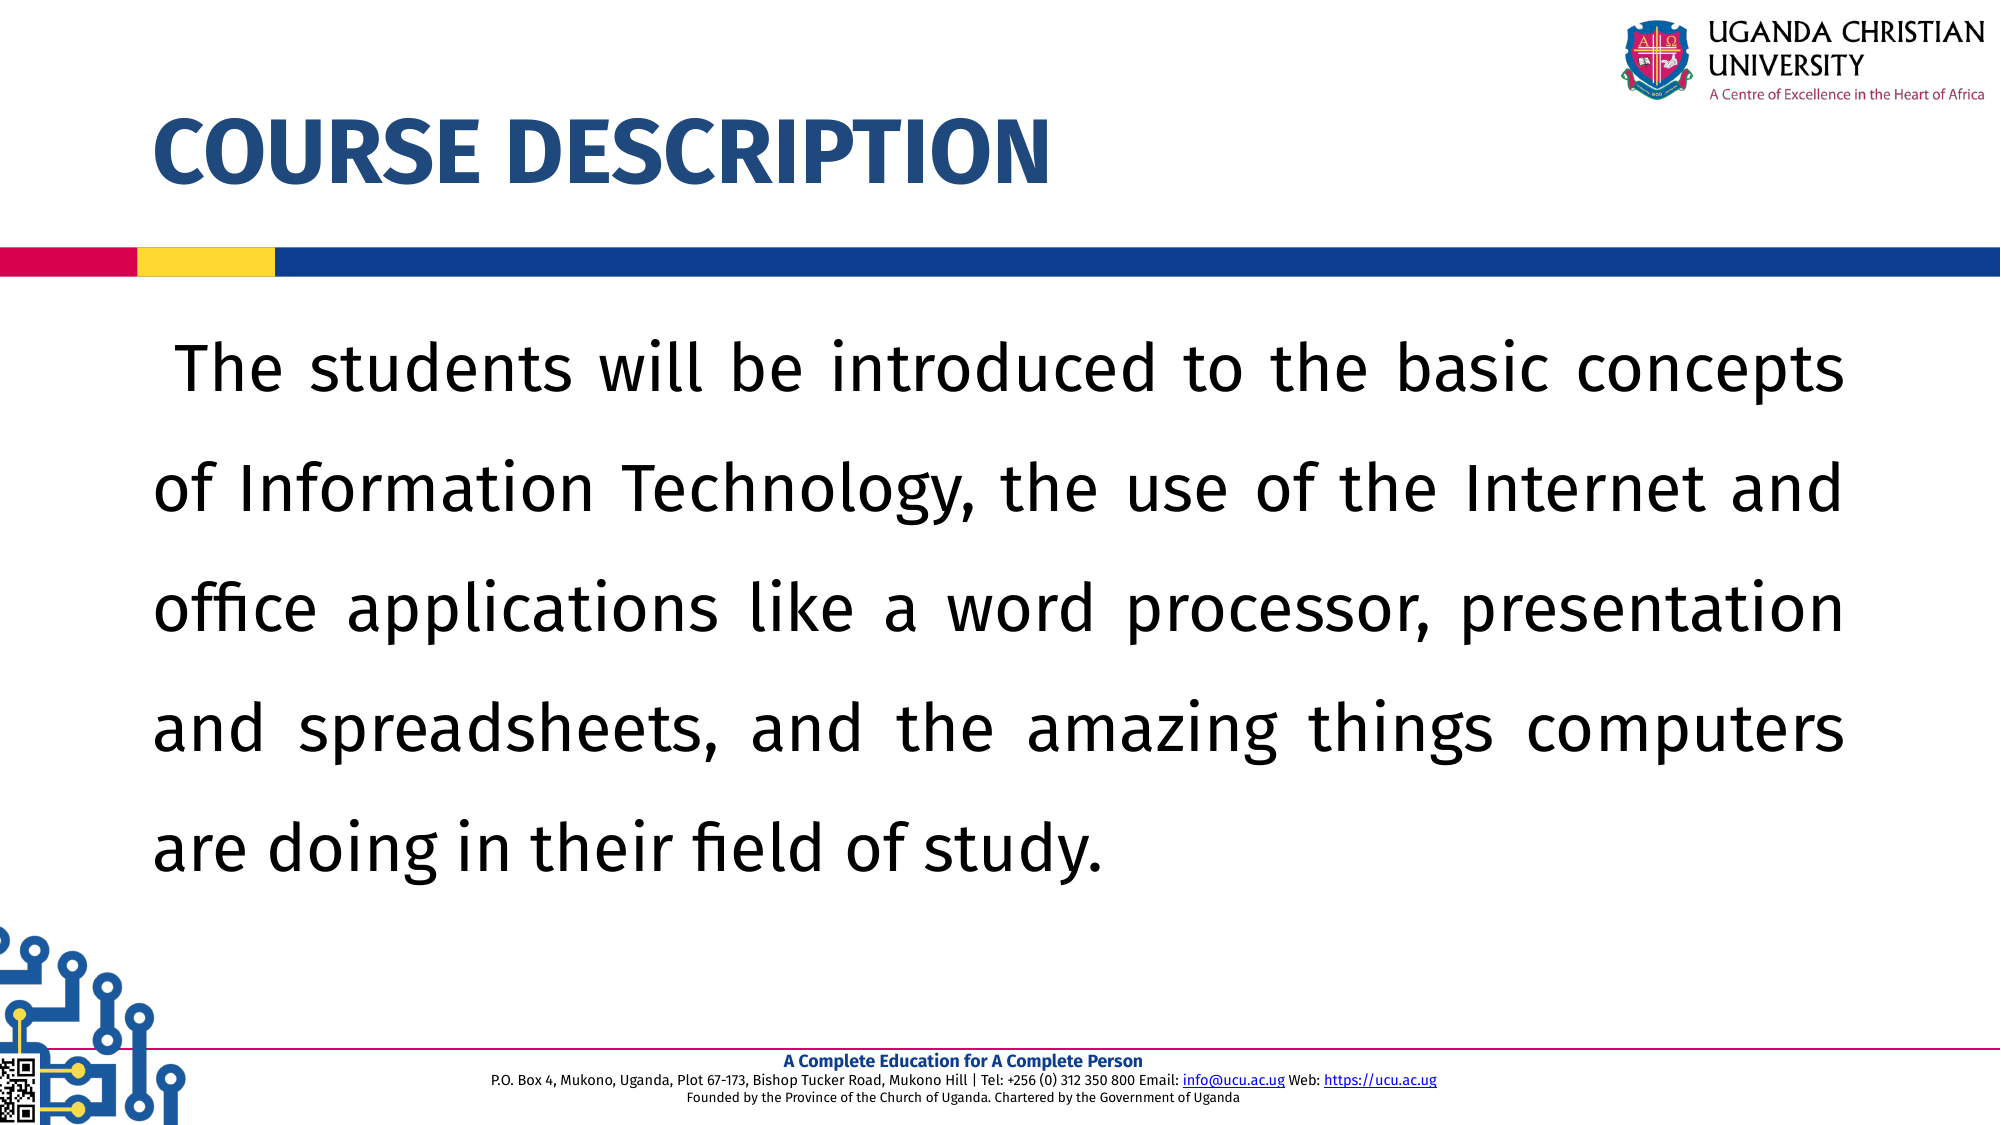

# COURSE DESCRIPTION
 The students will be introduced to the basic concepts of Information Technology, the use of the Internet and office applications like a word processor, presentation and spreadsheets, and the amazing things computers are doing in their field of study.